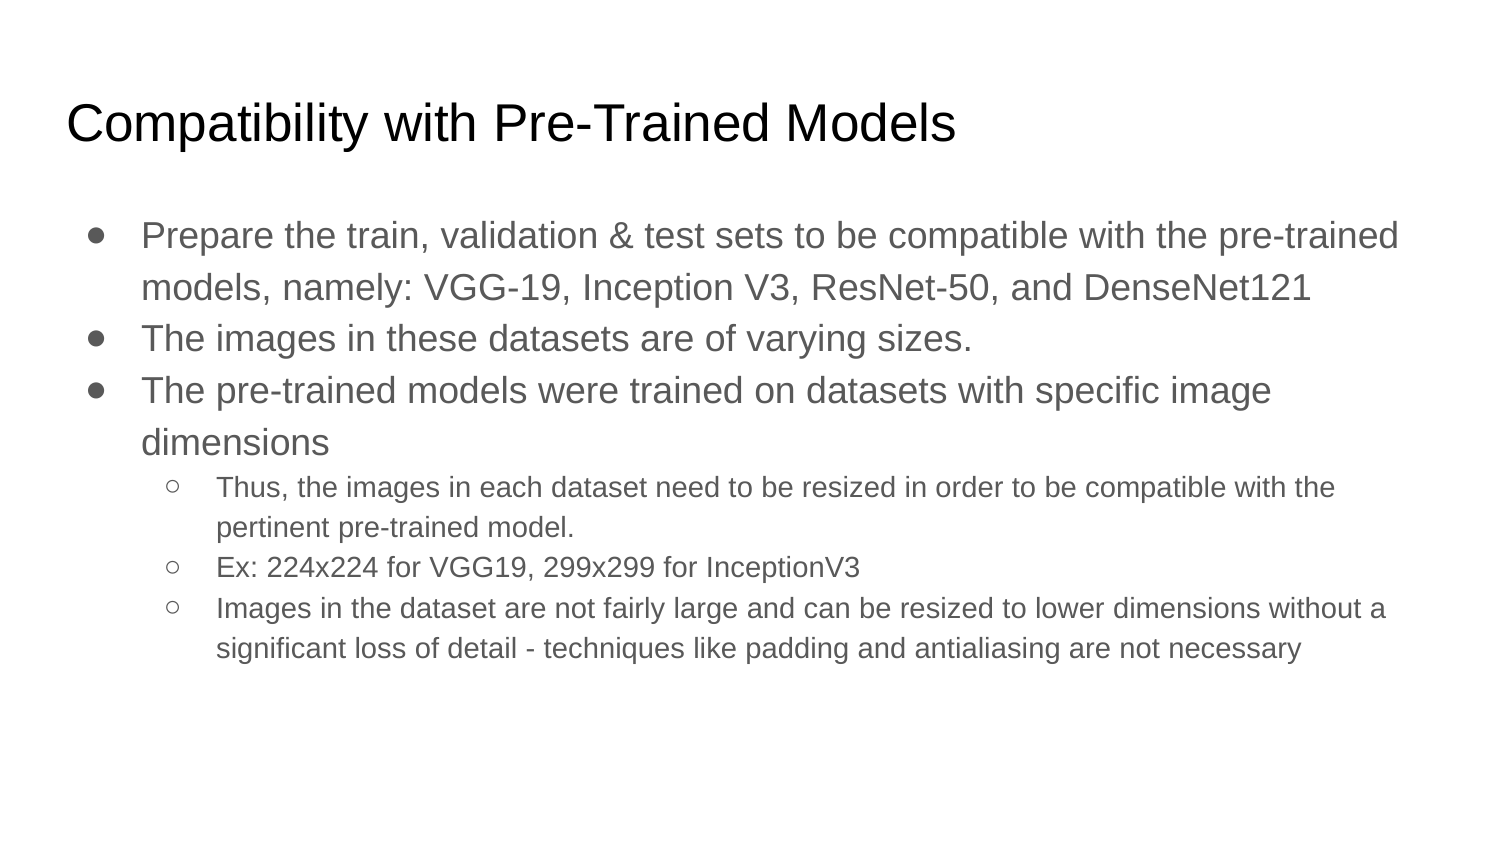

# Compatibility with Pre-Trained Models
Prepare the train, validation & test sets to be compatible with the pre-trained models, namely: VGG-19, Inception V3, ResNet-50, and DenseNet121
The images in these datasets are of varying sizes.
The pre-trained models were trained on datasets with specific image dimensions
Thus, the images in each dataset need to be resized in order to be compatible with the pertinent pre-trained model.
Ex: 224x224 for VGG19, 299x299 for InceptionV3
Images in the dataset are not fairly large and can be resized to lower dimensions without a significant loss of detail - techniques like padding and antialiasing are not necessary